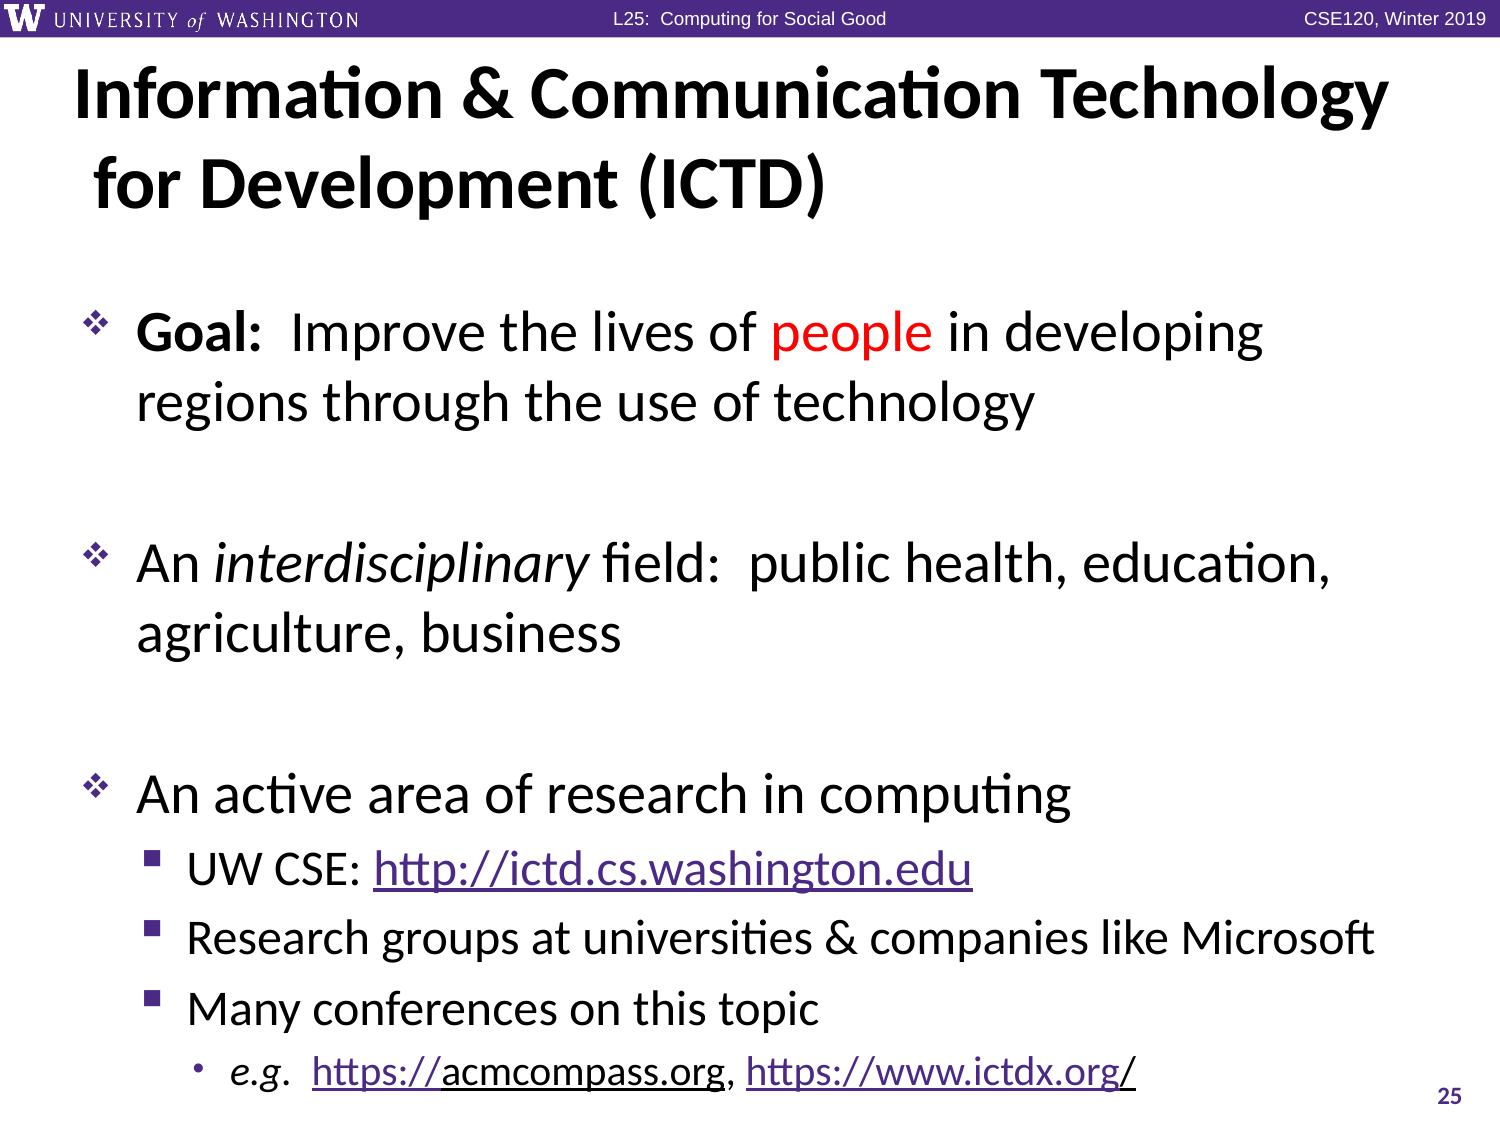

# Information & Communication Technology for Development (ICTD)

Goal:  Improve the lives of people in developing regions through the use of technology

An interdisciplinary field:  public health, education, agriculture, business

An active area of research in computing
UW CSE: http://ictd.cs.washington.edu
Research groups at universities & companies like Microsoft
Many conferences on this topic
e.g.  https://acmcompass.org, https://www.ictdx.org/

25